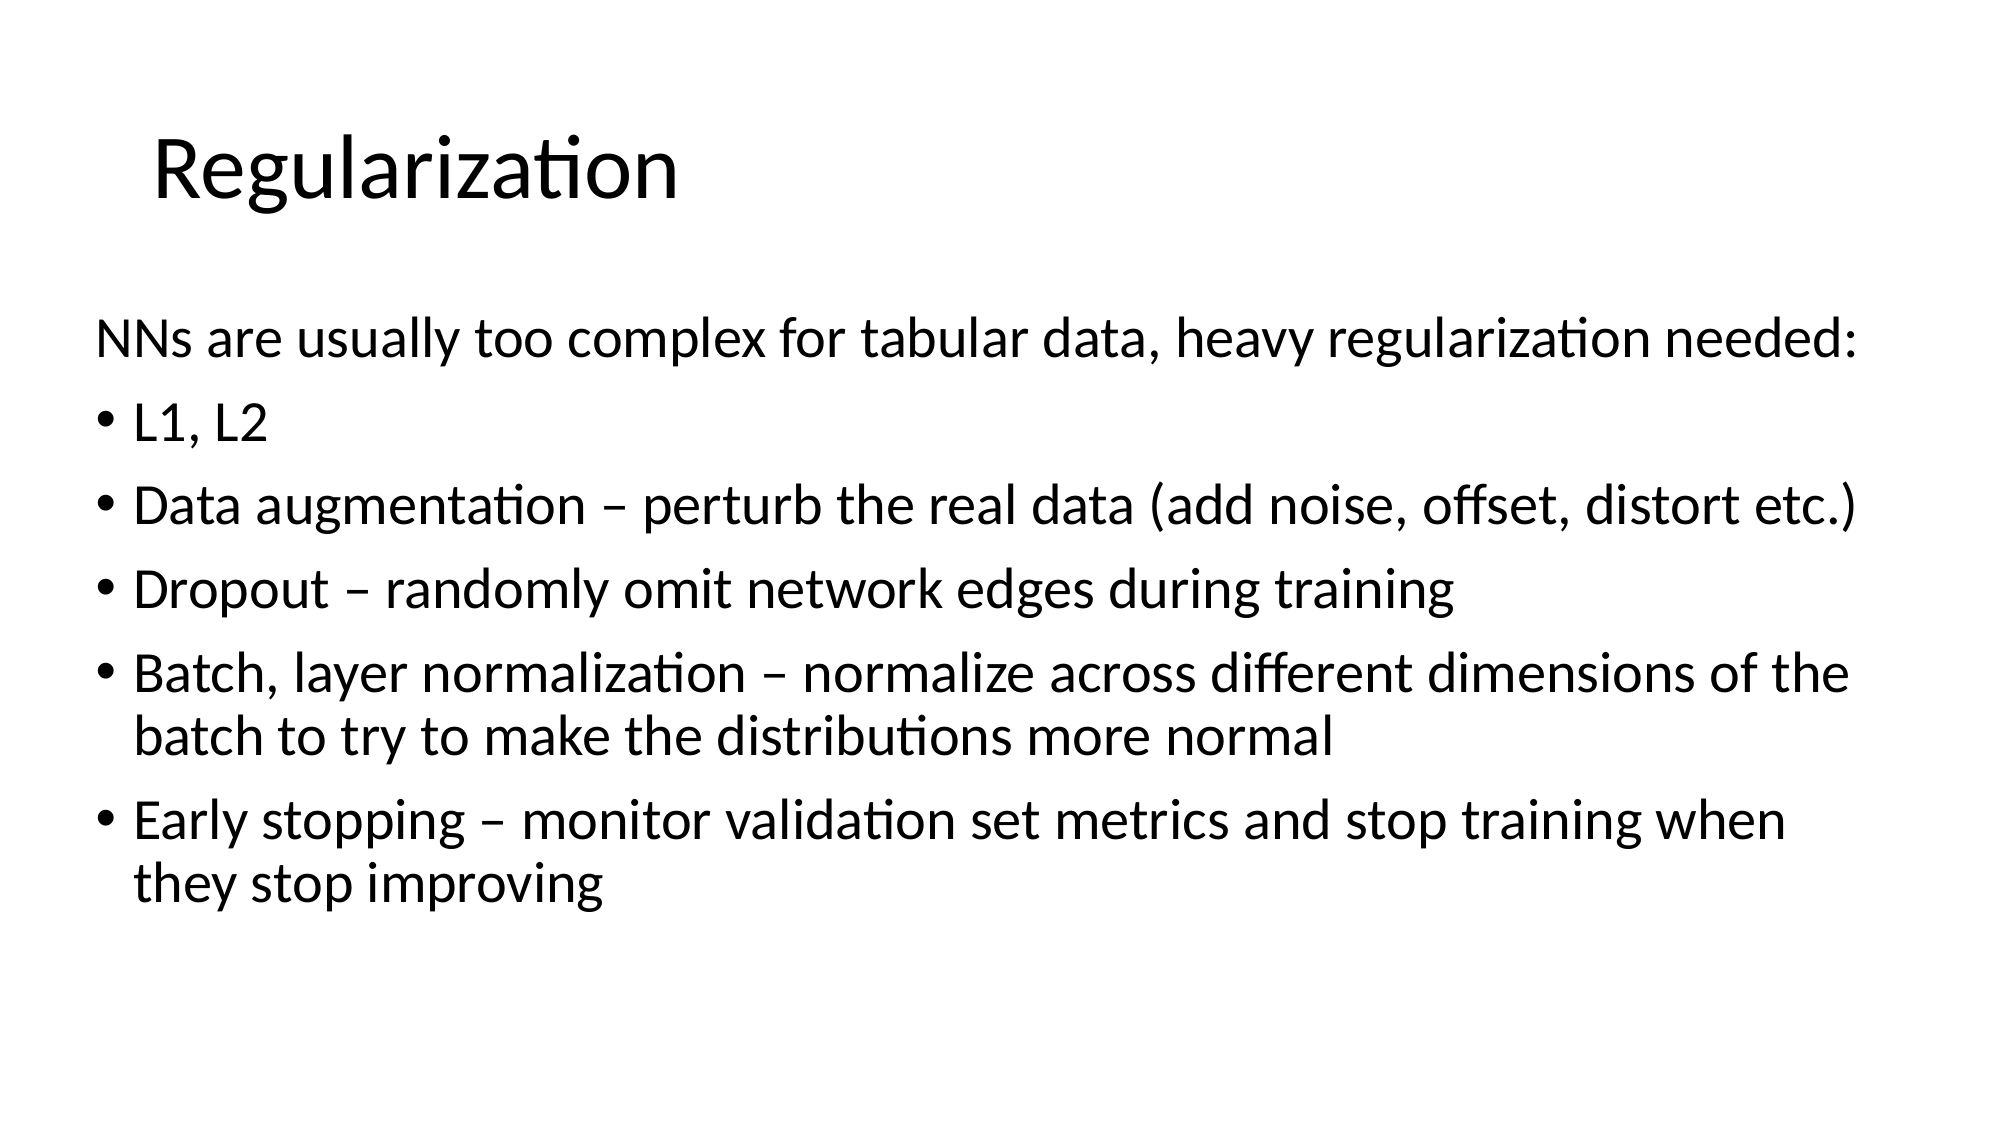

# Regularization
NNs are usually too complex for tabular data, heavy regularization needed:
L1, L2
Data augmentation – perturb the real data (add noise, offset, distort etc.)
Dropout – randomly omit network edges during training
Batch, layer normalization – normalize across different dimensions of the batch to try to make the distributions more normal
Early stopping – monitor validation set metrics and stop training when they stop improving